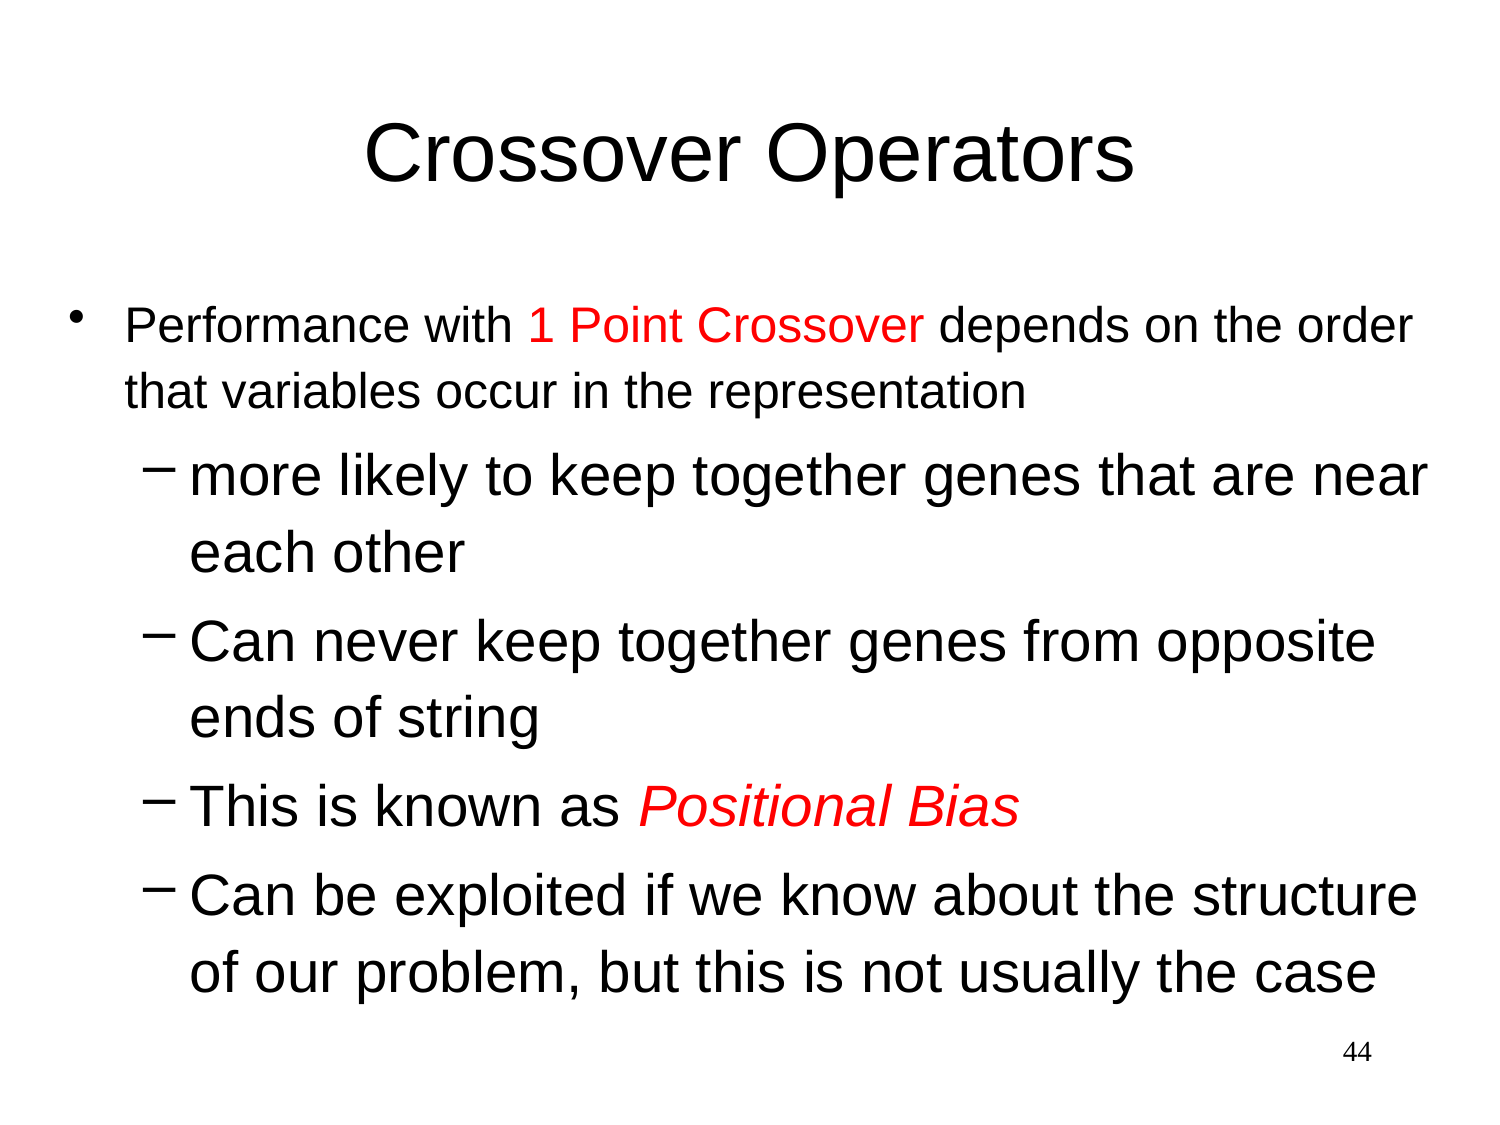

# Crossover Operators
Performance with 1 Point Crossover depends on the order that variables occur in the representation
more likely to keep together genes that are near each other
Can never keep together genes from opposite ends of string
This is known as Positional Bias
Can be exploited if we know about the structure of our problem, but this is not usually the case

44